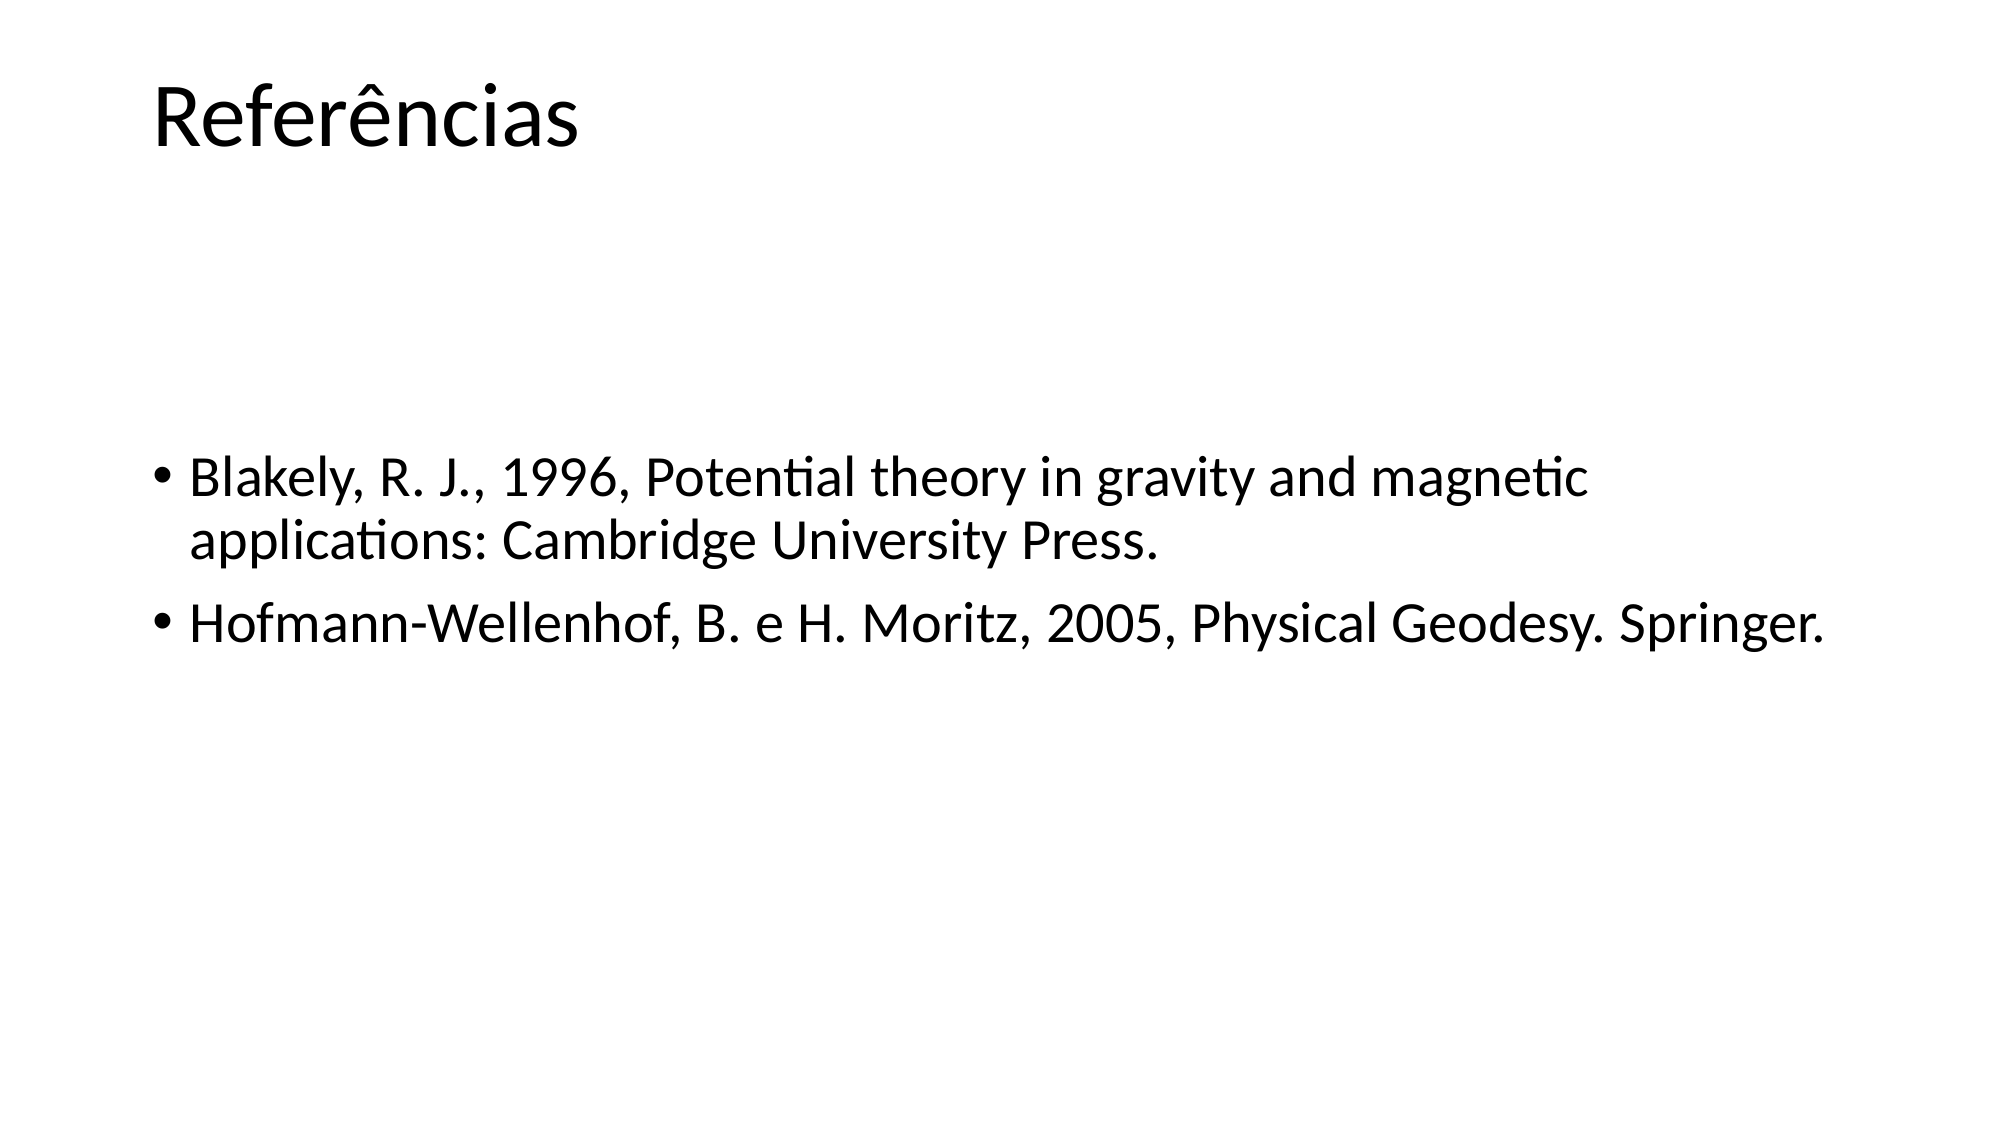

# Referências
Blakely, R. J., 1996, Potential theory in gravity and magnetic applications: Cambridge University Press.
Hofmann-Wellenhof, B. e H. Moritz, 2005, Physical Geodesy. Springer.